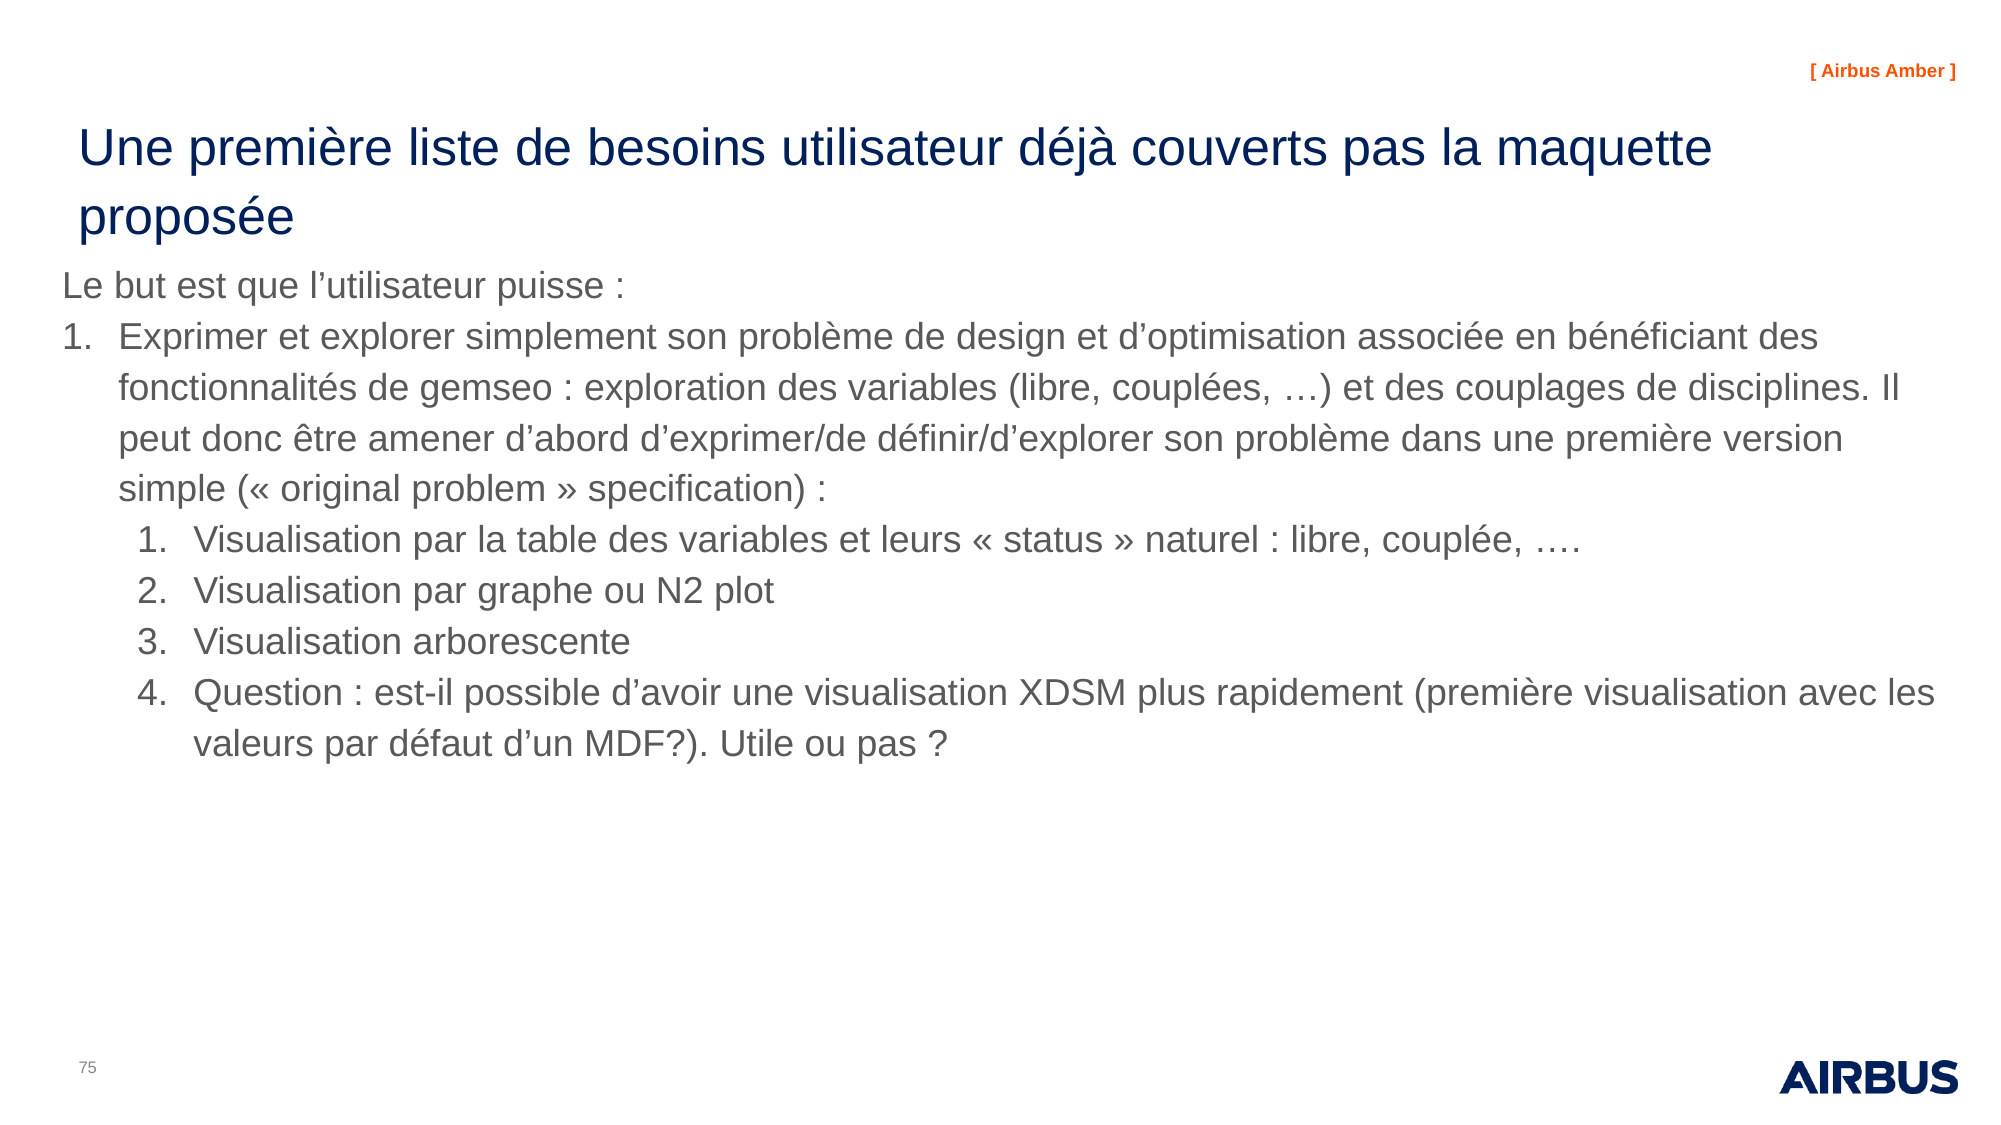

# Une première liste de besoins utilisateur déjà couverts pas la maquette proposée
Le but est que l’utilisateur puisse :
Exprimer et explorer simplement son problème de design et d’optimisation associée en bénéficiant des fonctionnalités de gemseo : exploration des variables (libre, couplées, …) et des couplages de disciplines. Il peut donc être amener d’abord d’exprimer/de définir/d’explorer son problème dans une première version simple (« original problem » specification) :
Visualisation par la table des variables et leurs « status » naturel : libre, couplée, ….
Visualisation par graphe ou N2 plot
Visualisation arborescente
Question : est-il possible d’avoir une visualisation XDSM plus rapidement (première visualisation avec les valeurs par défaut d’un MDF?). Utile ou pas ?